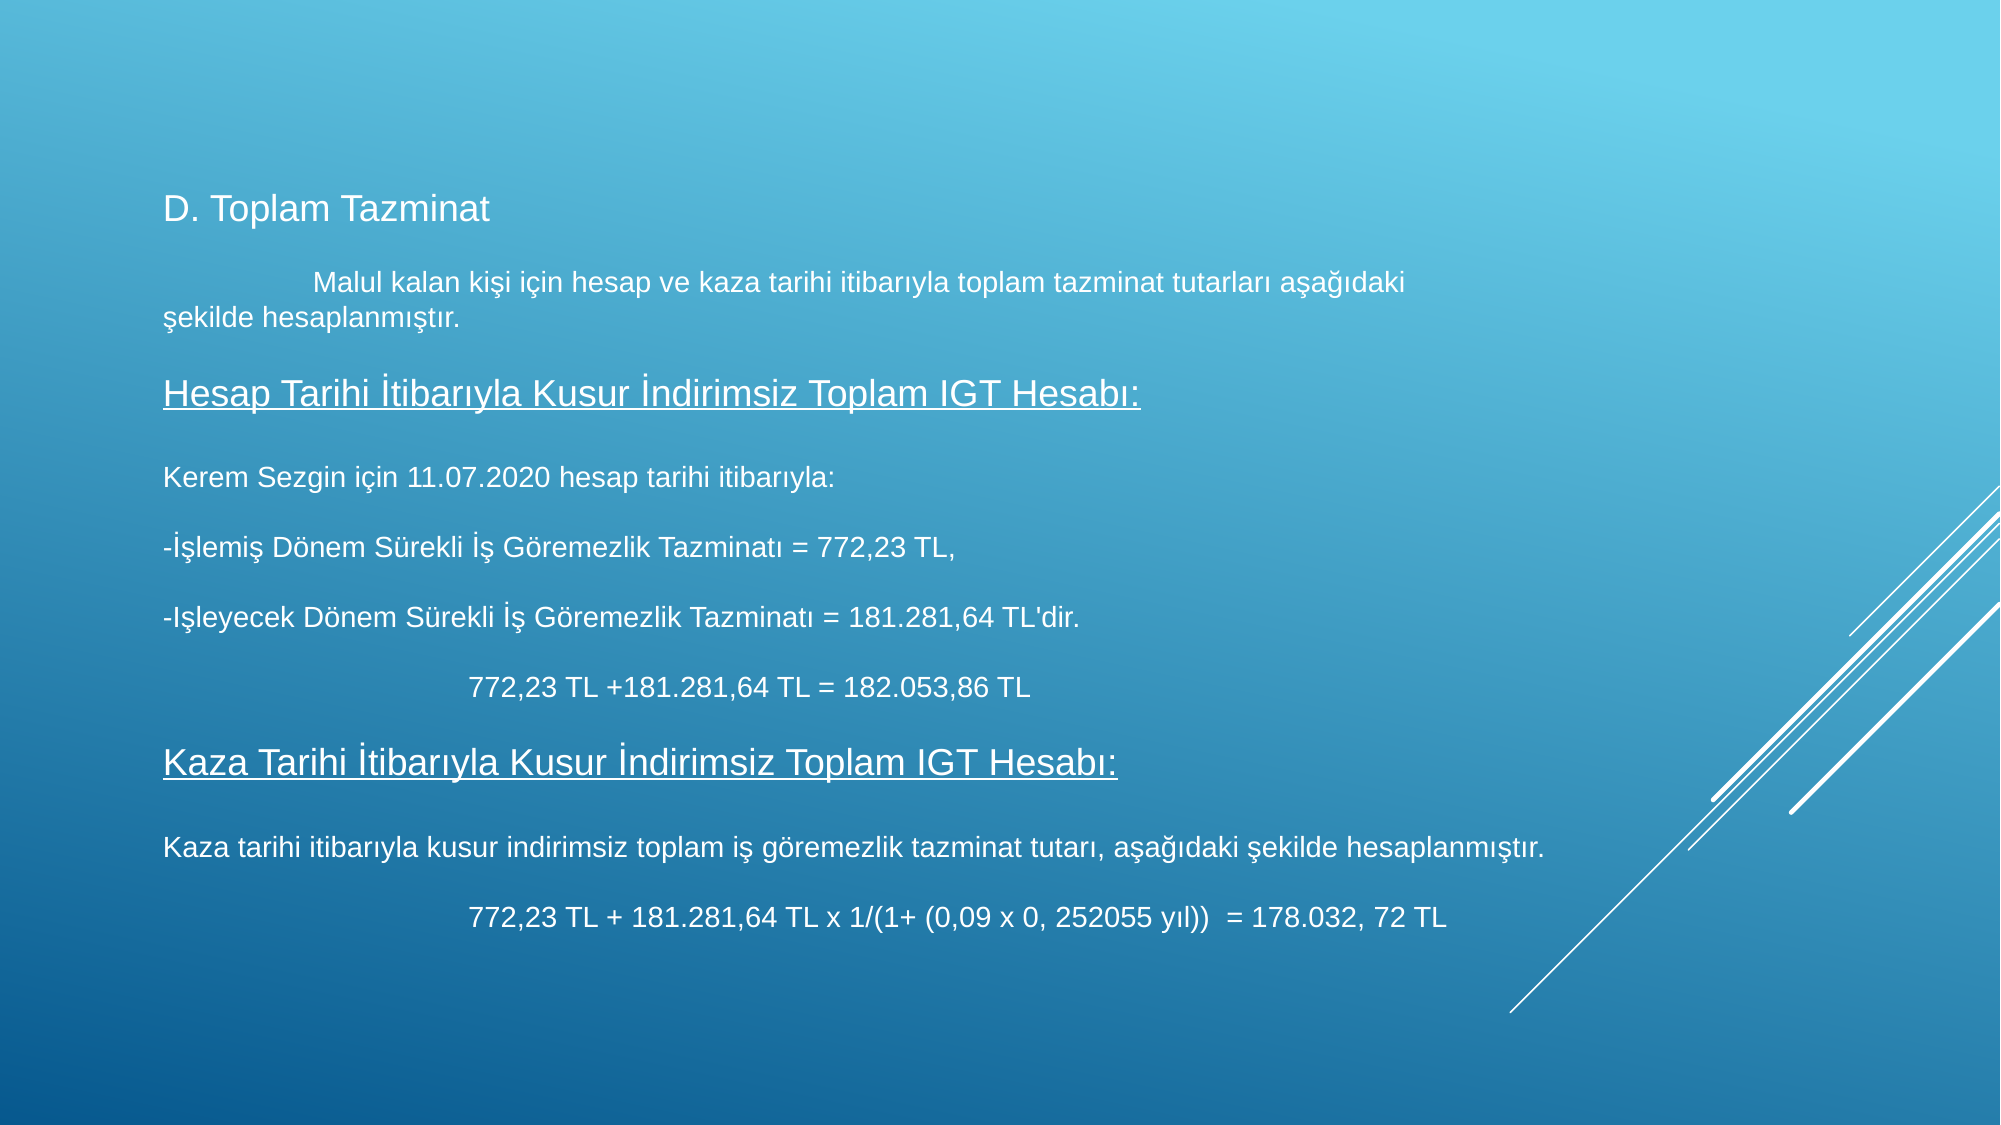

D. Toplam Tazminat
	Malul kalan kişi için hesap ve kaza tarihi itibarıyla toplam tazminat tutarları aşağıdaki
şekilde hesaplanmıştır.
Hesap Tarihi İtibarıyla Kusur İndirimsiz Toplam IGT Hesabı:
Kerem Sezgin için 11.07.2020 hesap tarihi itibarıyla:
-İşlemiş Dönem Sürekli İş Göremezlik Tazminatı = 772,23 TL,
-Işleyecek Dönem Sürekli İş Göremezlik Tazminatı = 181.281,64 TL'dir.
                                     772,23 TL +181.281,64 TL = 182.053,86 TL
Kaza Tarihi İtibarıyla Kusur İndirimsiz Toplam IGT Hesabı:
Kaza tarihi itibarıyla kusur indirimsiz toplam iş göremezlik tazminat tutarı, aşağıdaki şekilde hesaplanmıştır.
                                     772,23 TL + 181.281,64 TL x 1/(1+ (0,09 x 0, 252055 yıl))  = 178.032, 72 TL